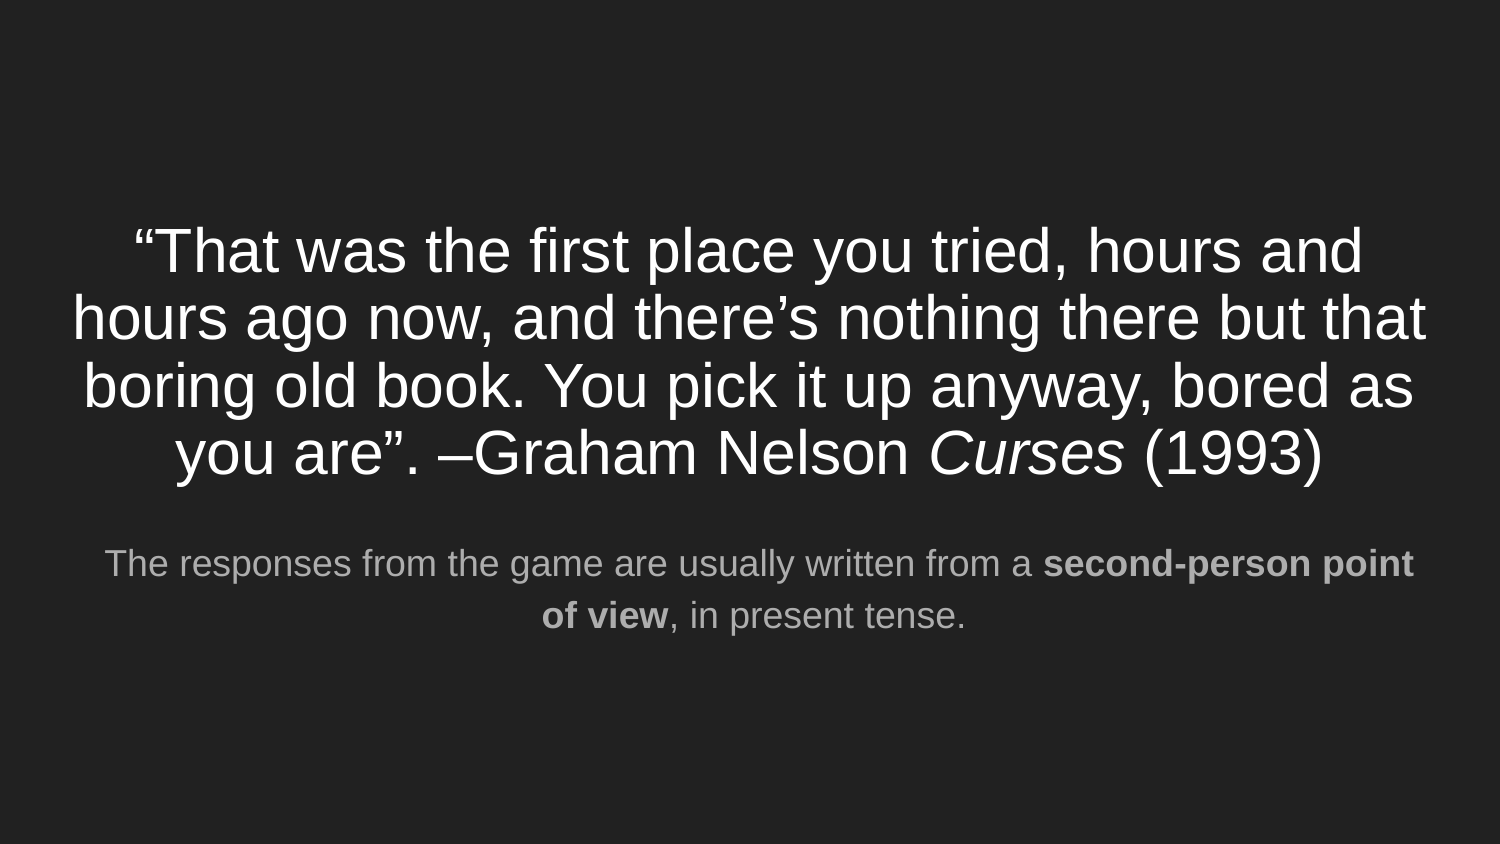

# “That was the first place you tried, hours and hours ago now, and there’s nothing there but that boring old book. You pick it up anyway, bored as you are”. –Graham Nelson Curses (1993)
The responses from the game are usually written from a second-person point of view, in present tense.